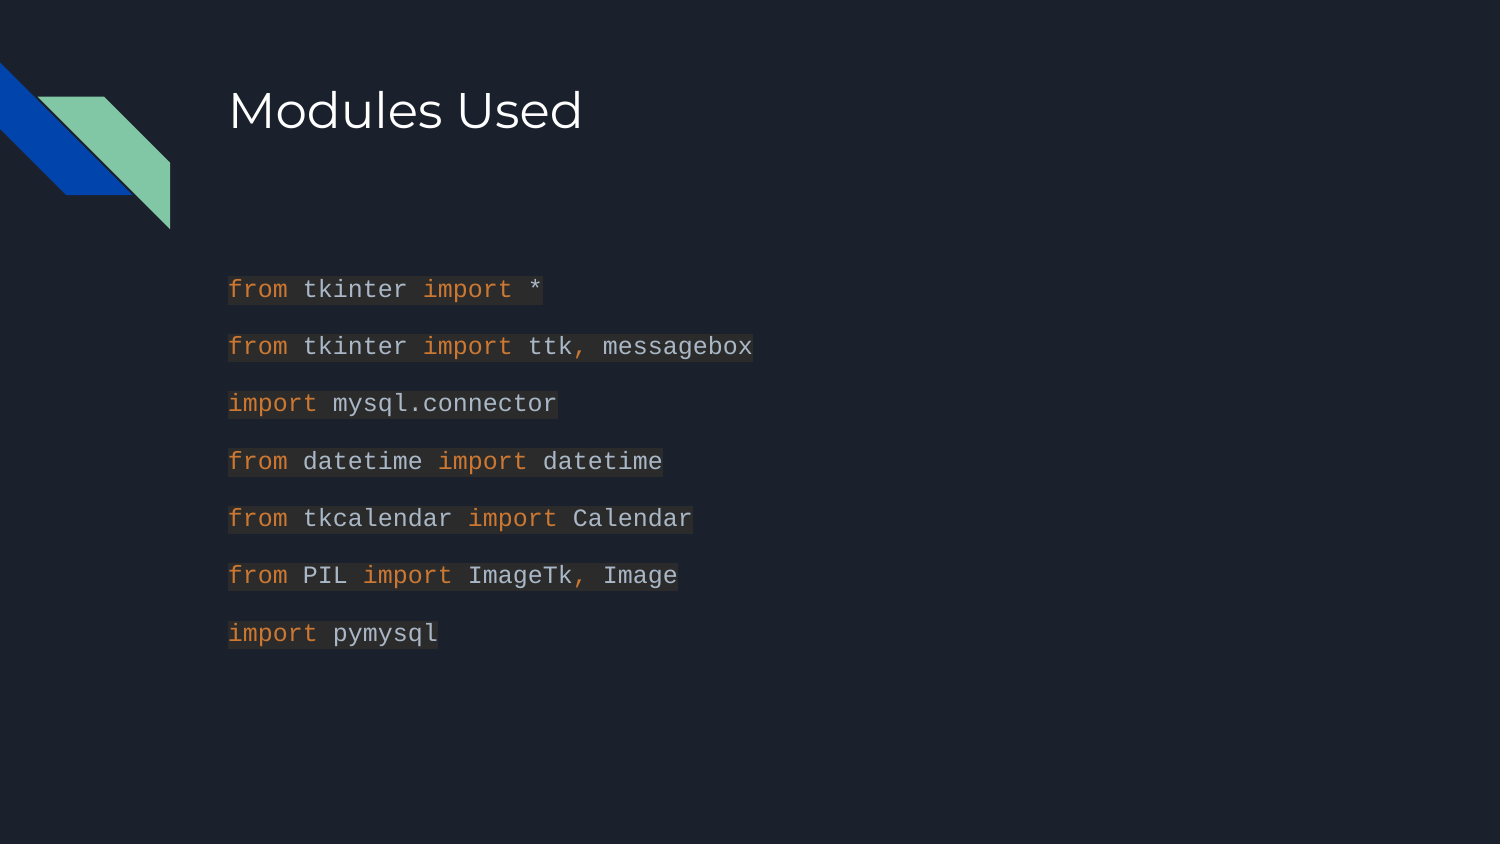

# Modules Used
from tkinter import *
from tkinter import ttk, messagebox
import mysql.connector
from datetime import datetime
from tkcalendar import Calendar
from PIL import ImageTk, Image
import pymysql